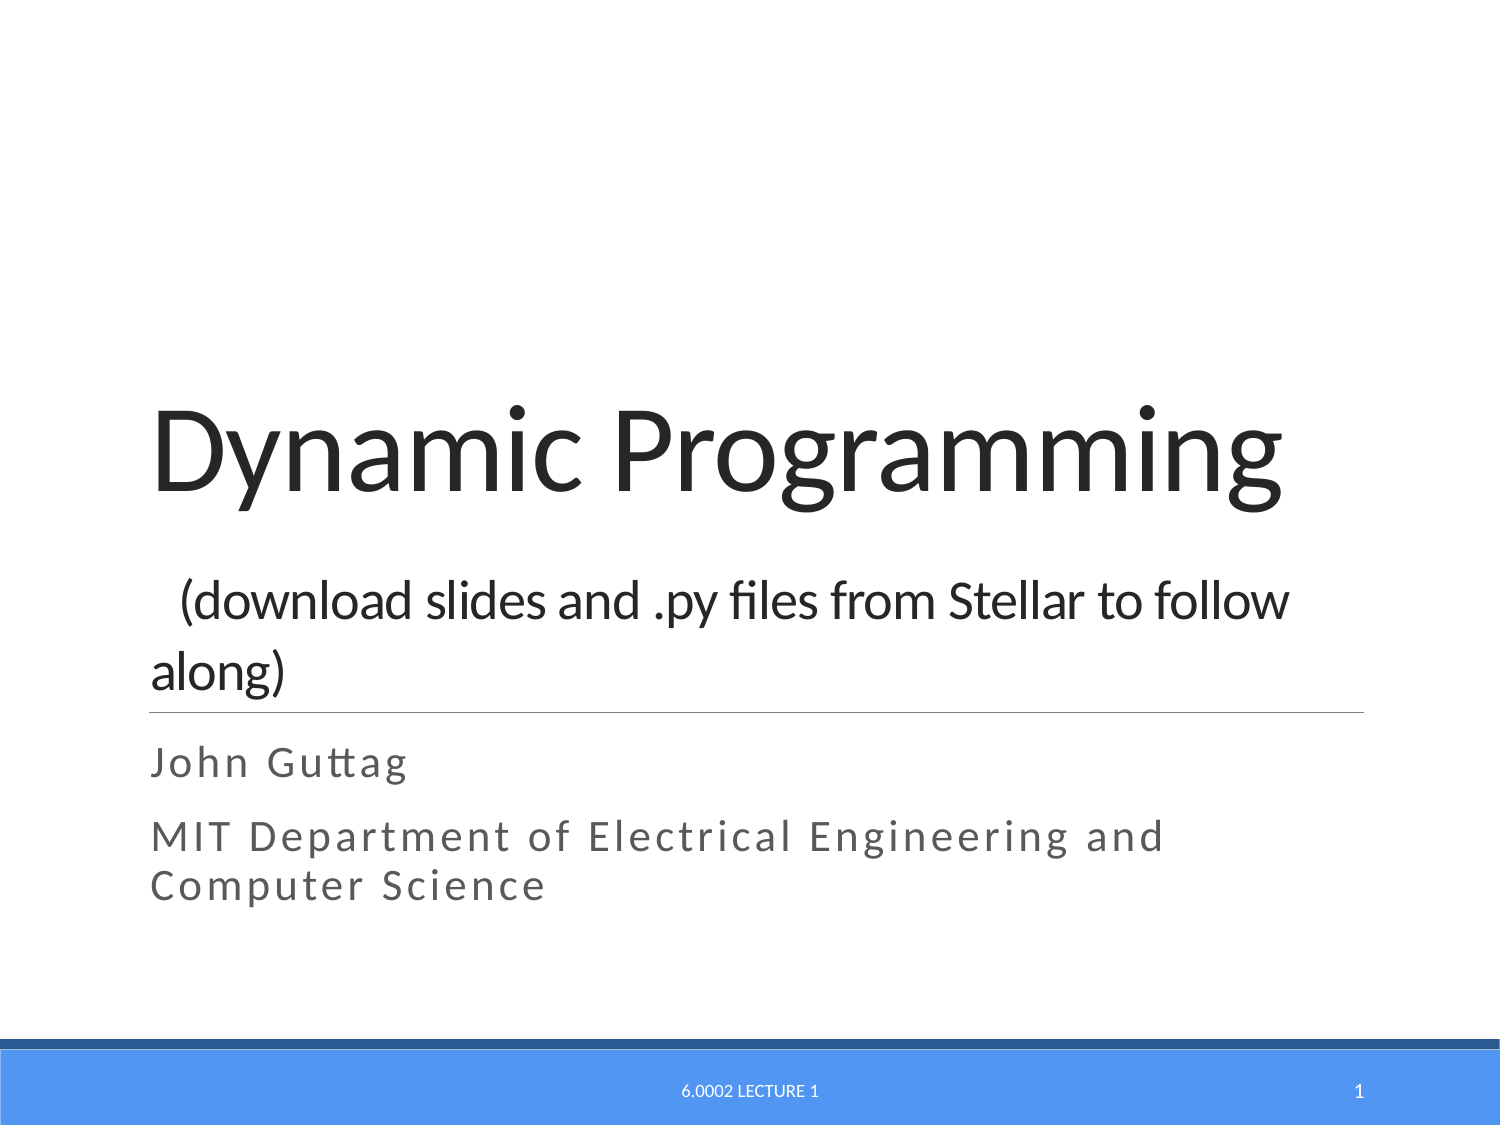

# Dynamic Programming (download slides and .py files from Stellar to follow along)
John Guttag
MIT Department of Electrical Engineering and Computer Science

6.0002 Lecture 1
1